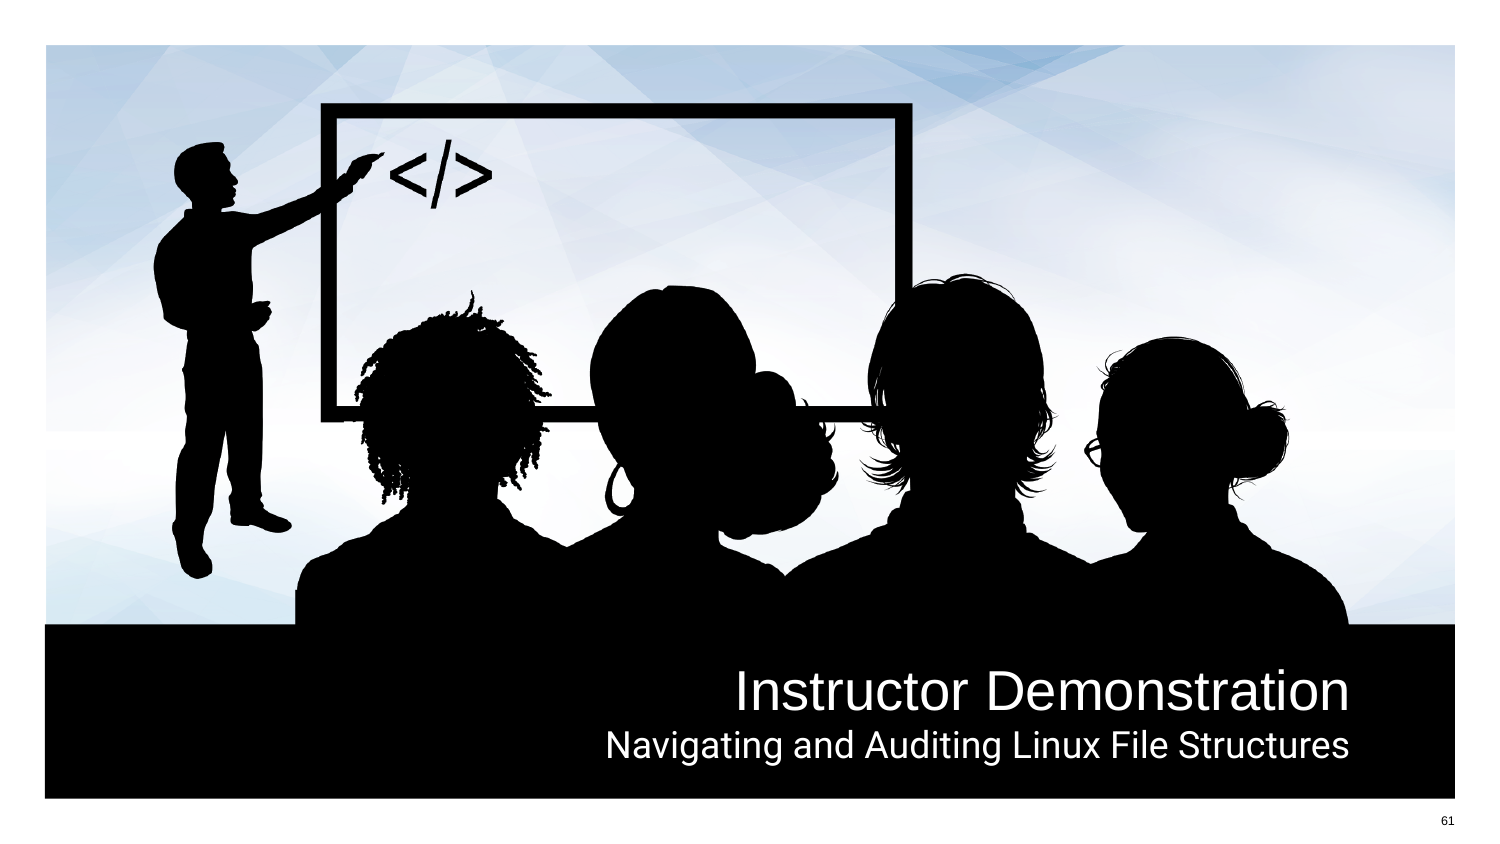

# Navigating and Auditing Linux File Structures

61